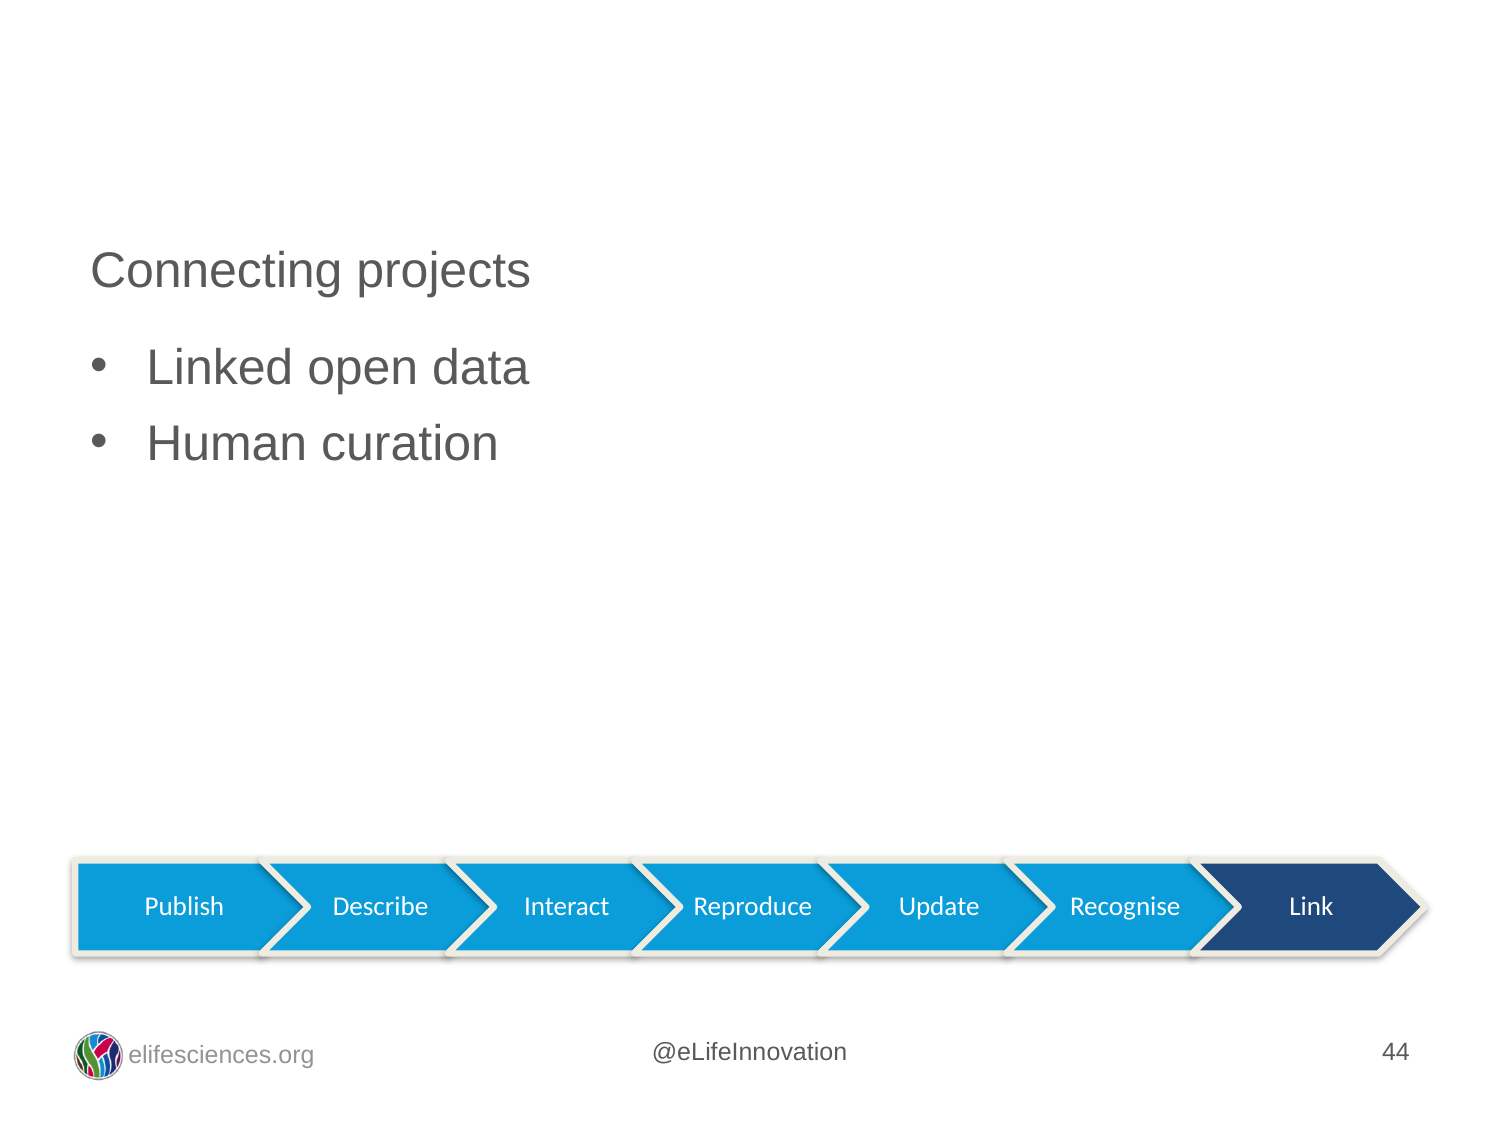

# Connecting projects
Linked open data
Human curation

Publish
Describe
Interact
Reproduce
Update
Recognise
Link
44
elifesciences.org